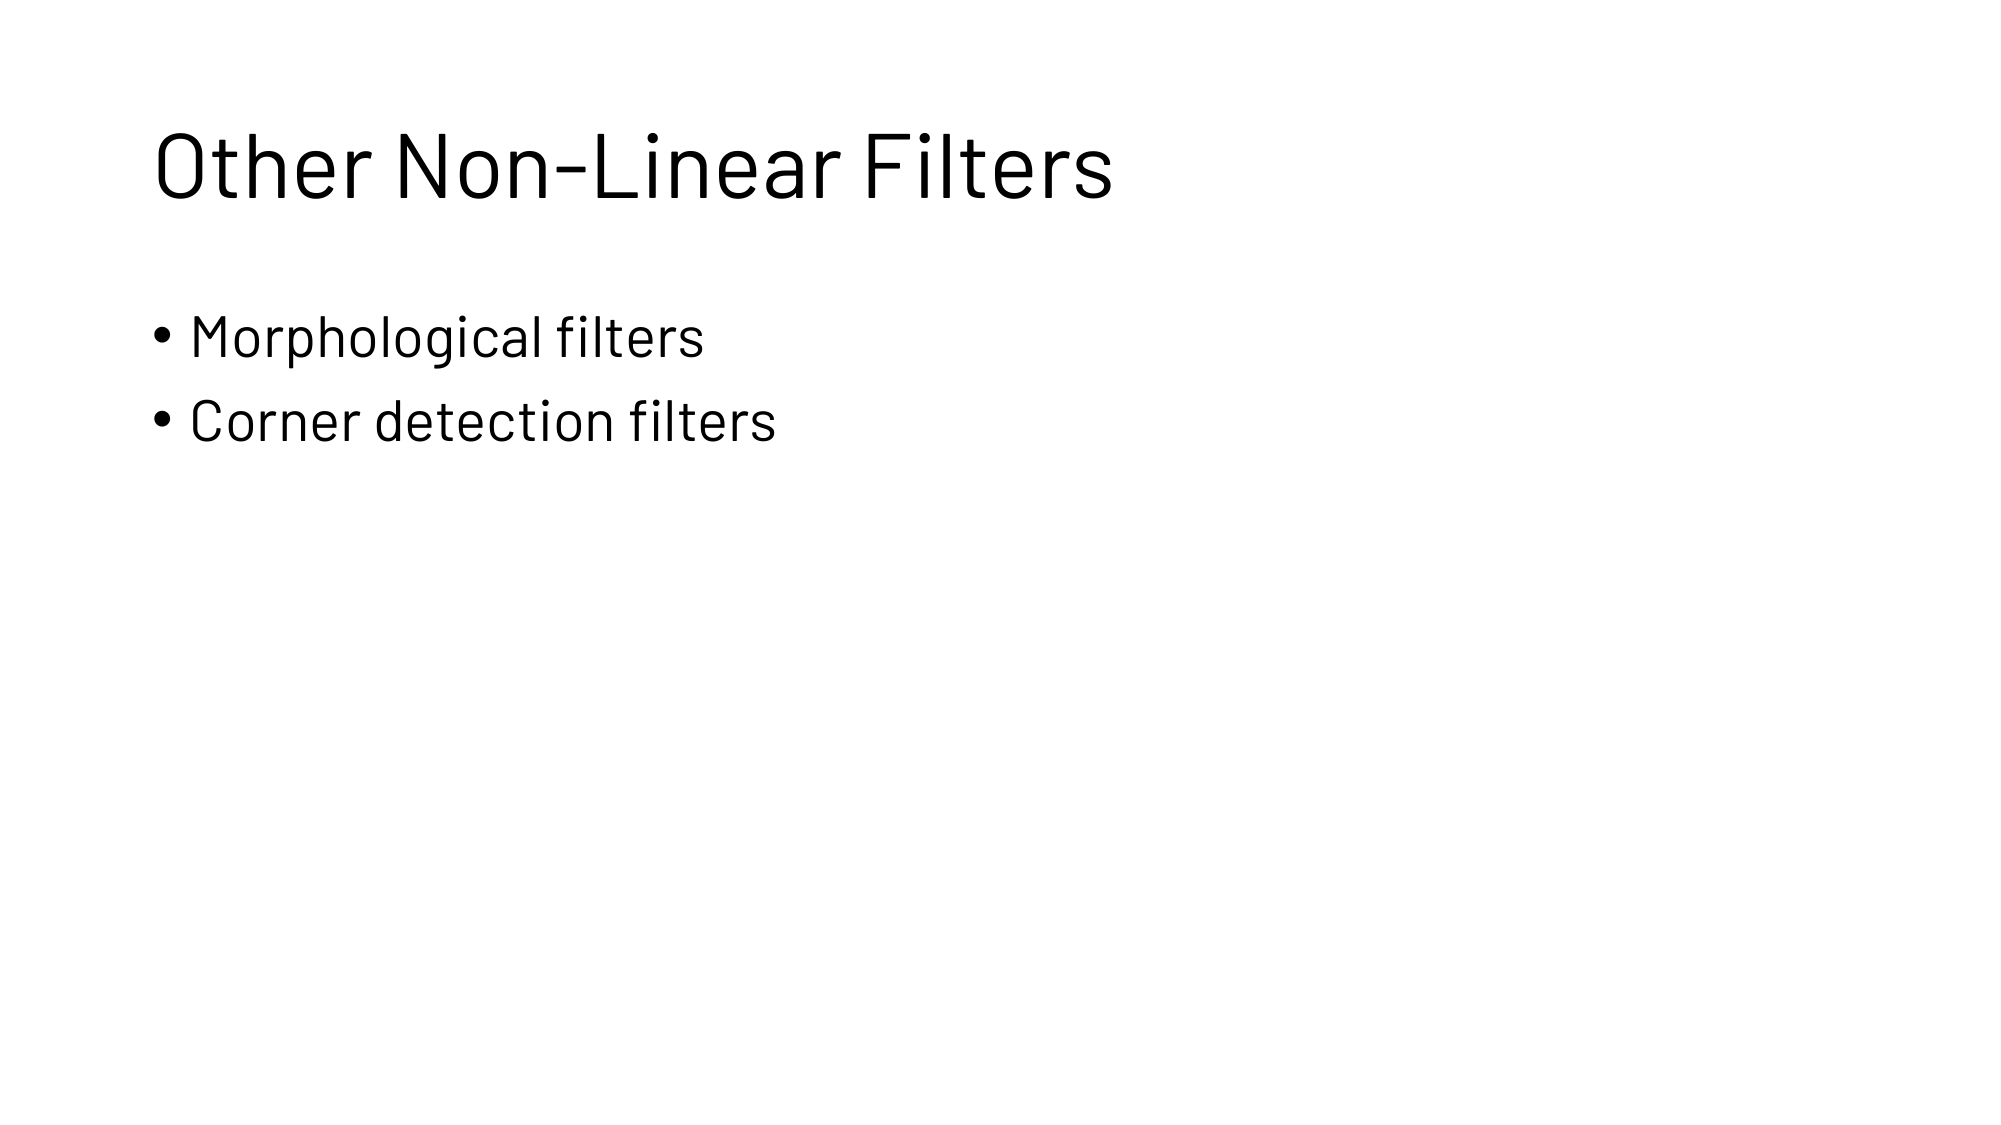

# Other Non‐Linear Filters
Morphological filters
Corner detection filters